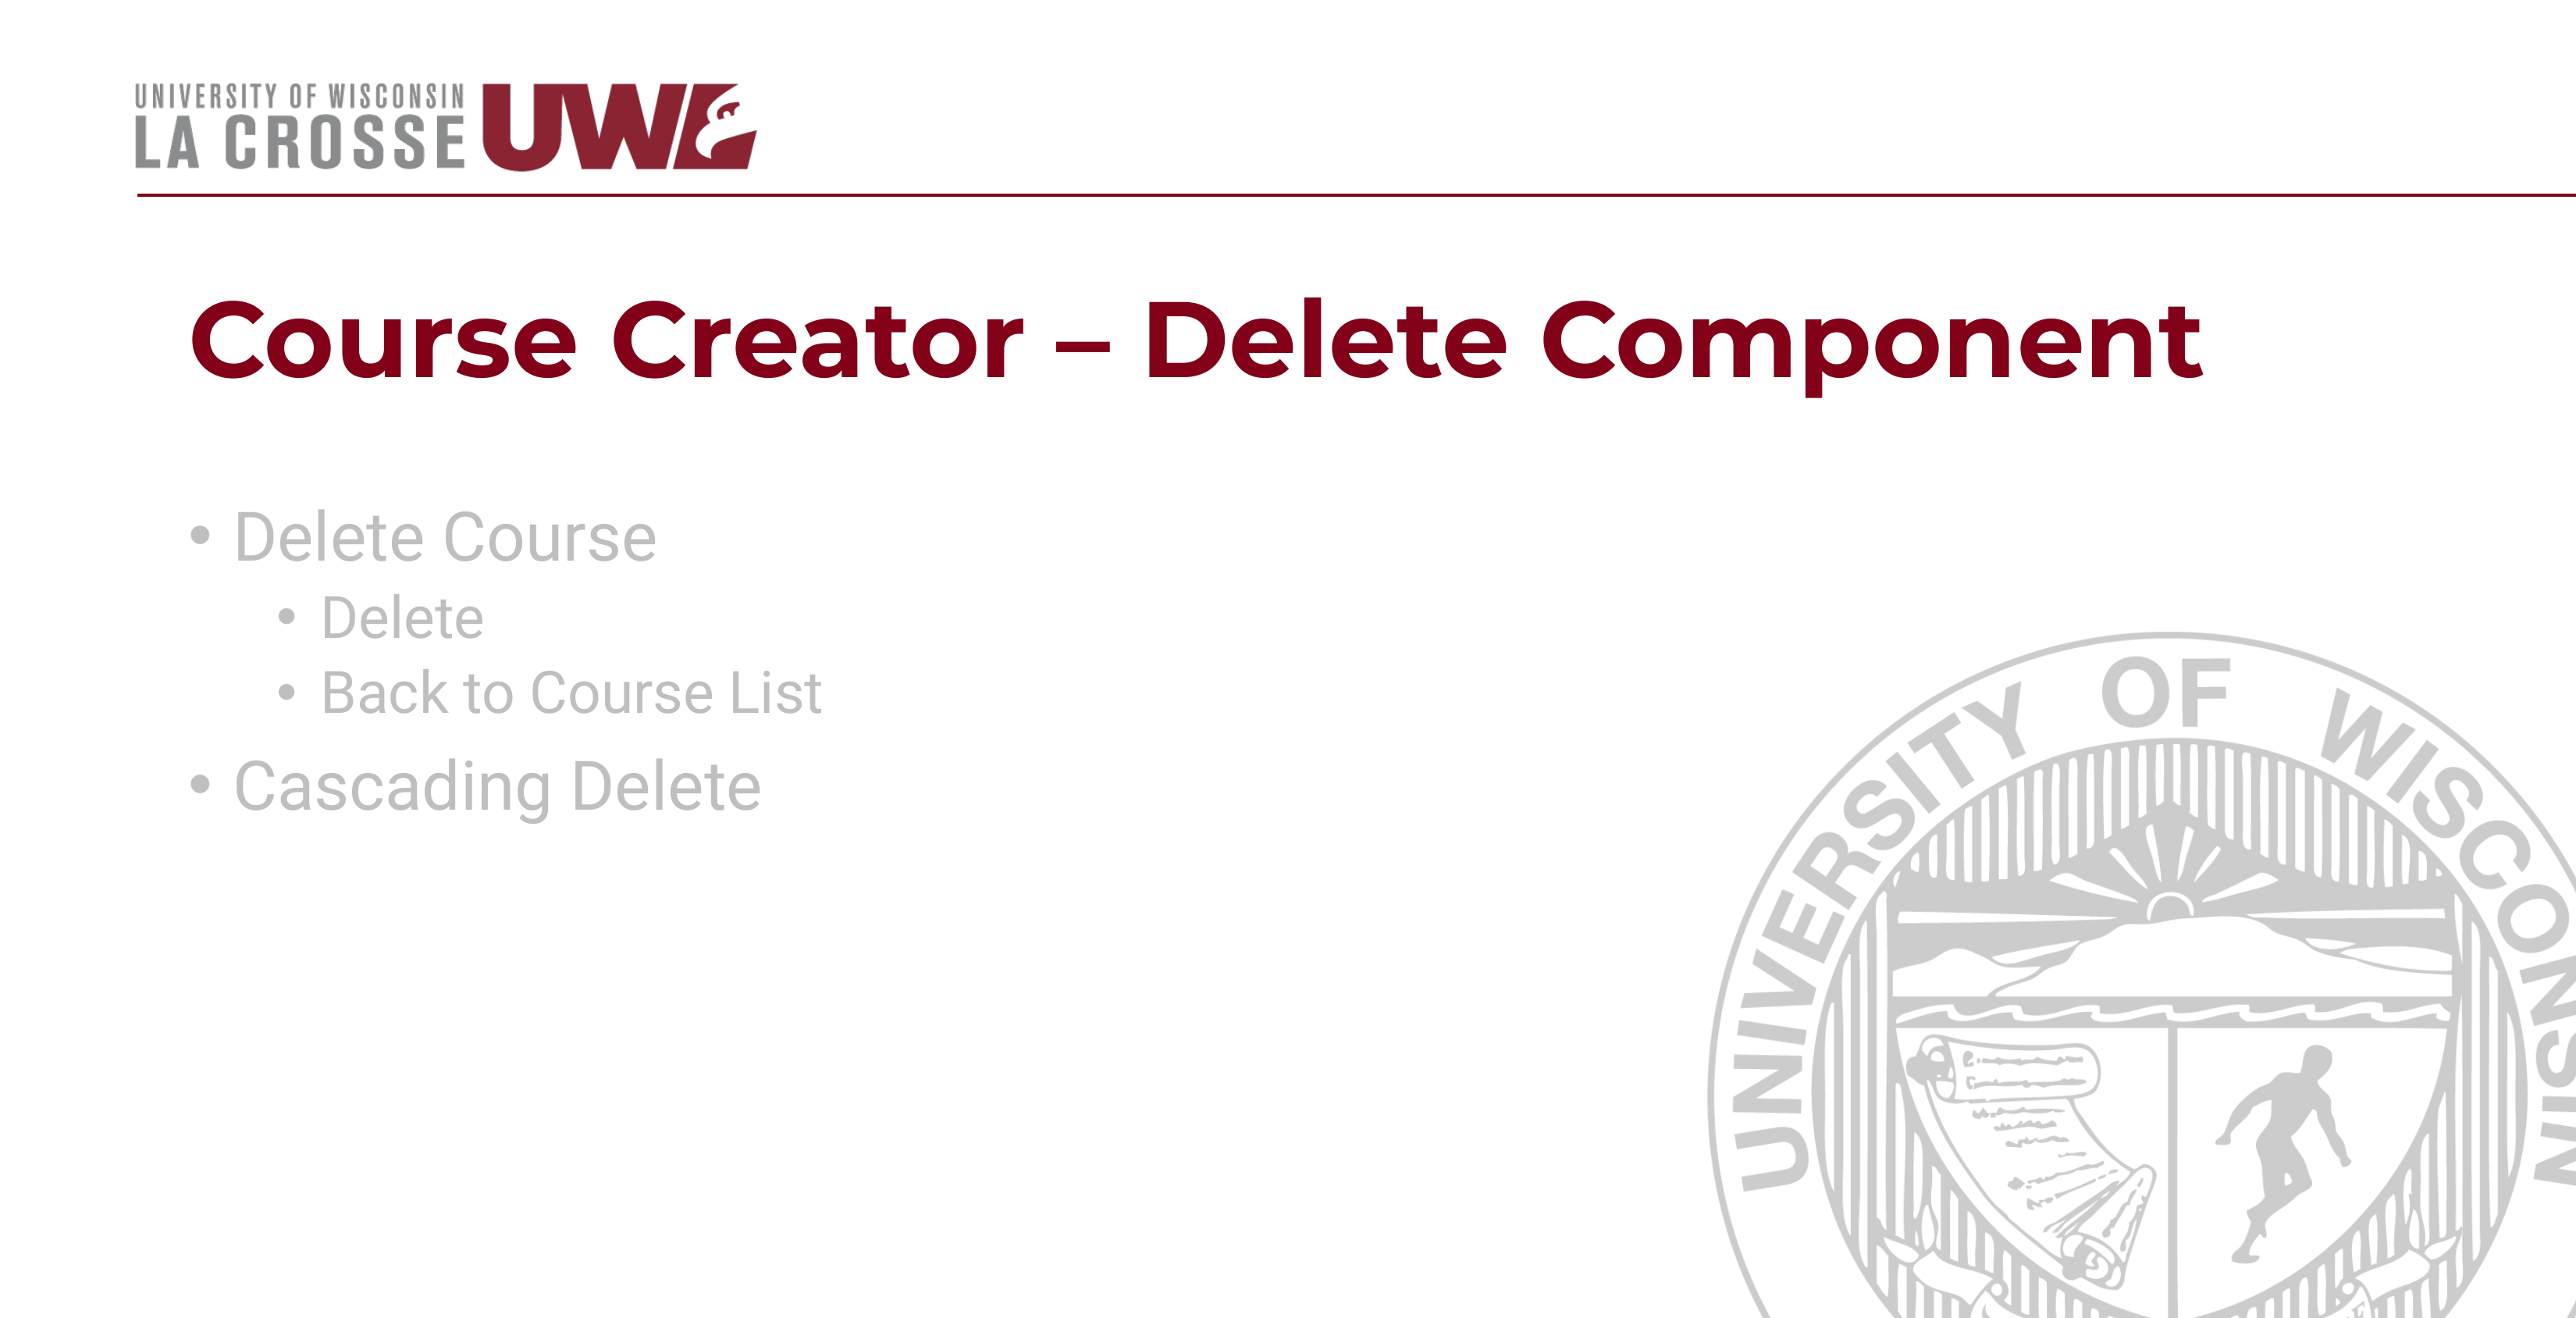

# Course Creator – Delete Component
Delete Course
Delete
Back to Course List
Cascading Delete